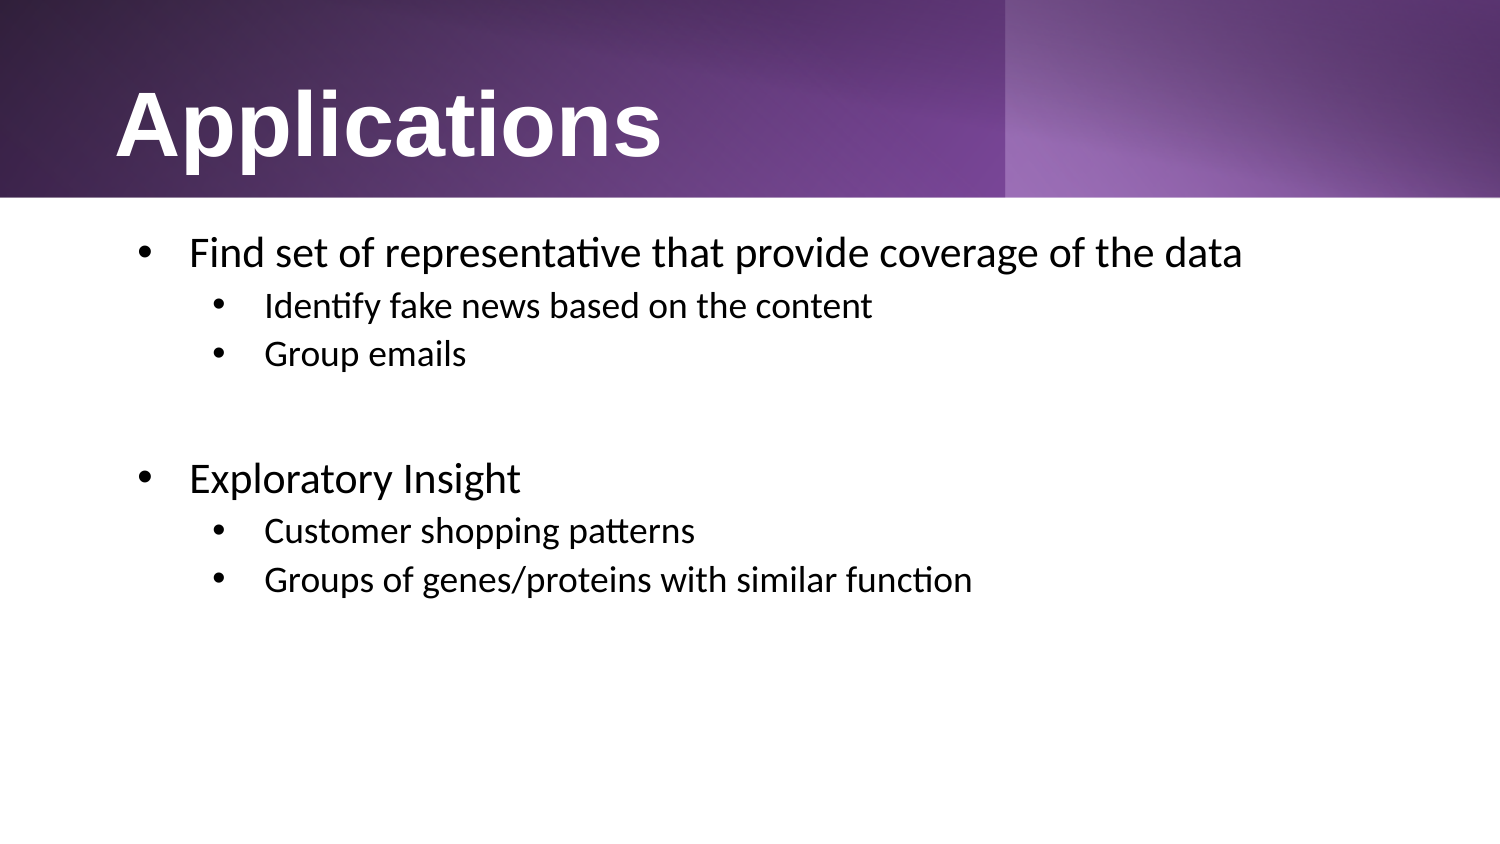

# Applications
Find set of representative that provide coverage of the data
Identify fake news based on the content
Group emails

Exploratory Insight
Customer shopping patterns
Groups of genes/proteins with similar function